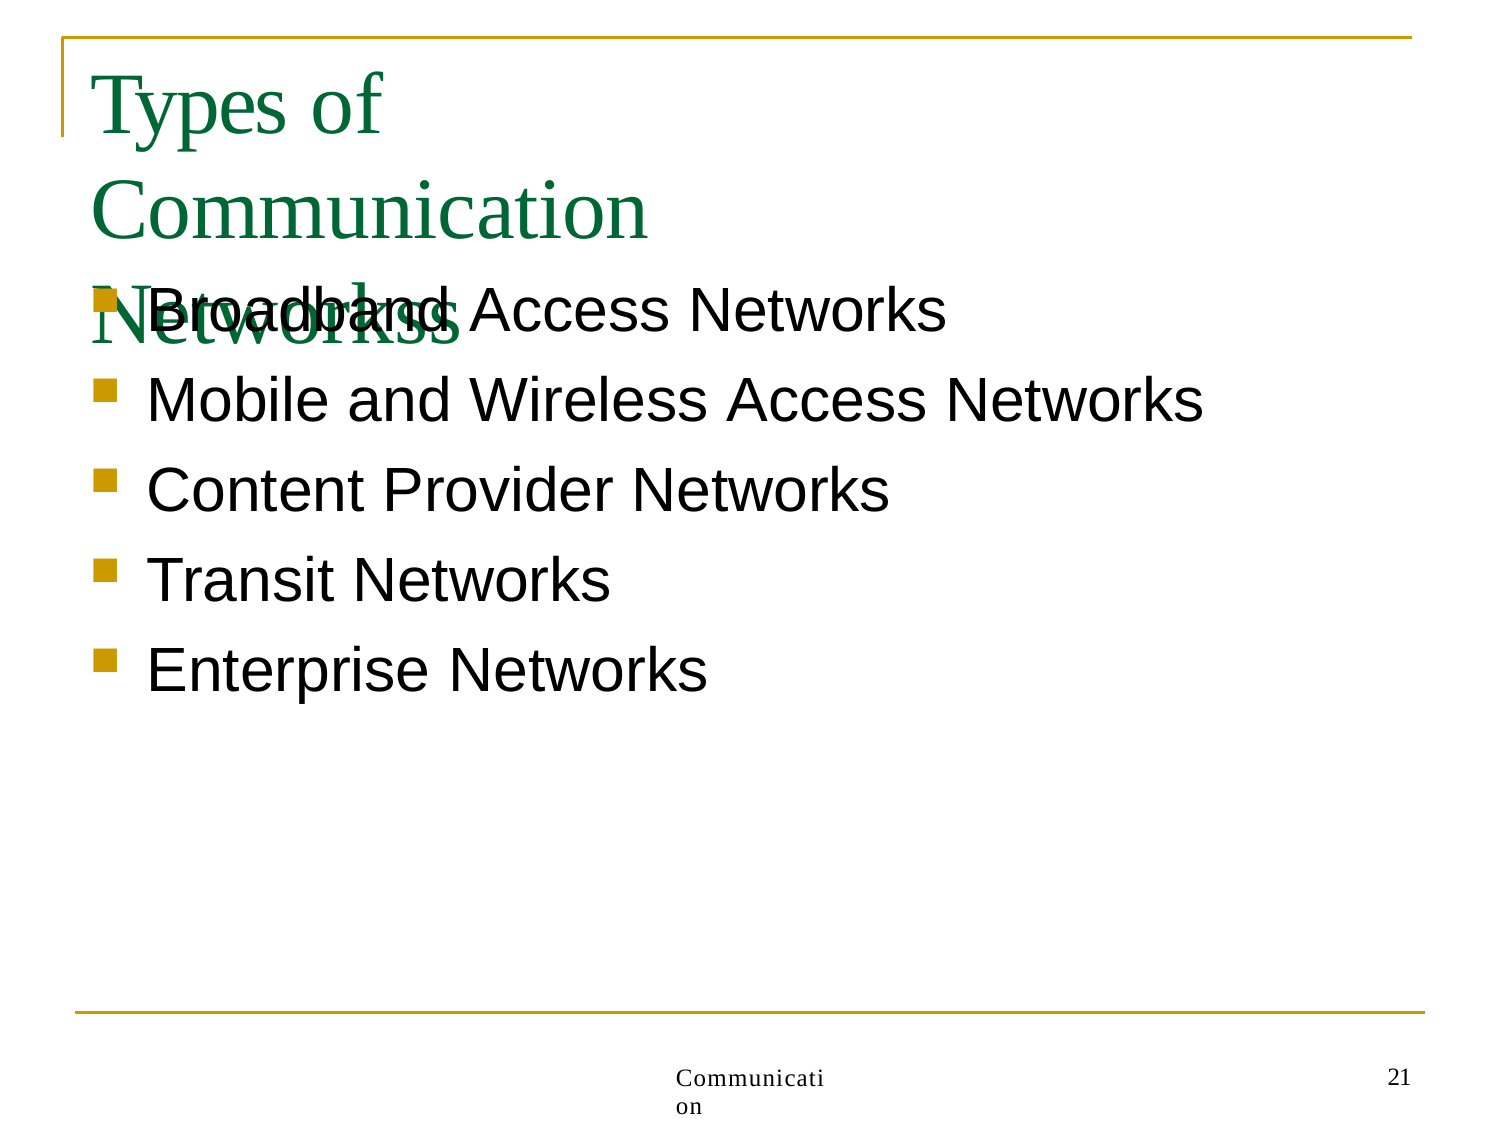

# Types of Communication Networkss
Broadband Access Networks
Mobile and Wireless Access Networks
Content Provider Networks
Transit Networks
Enterprise Networks
21
Communication Networkss